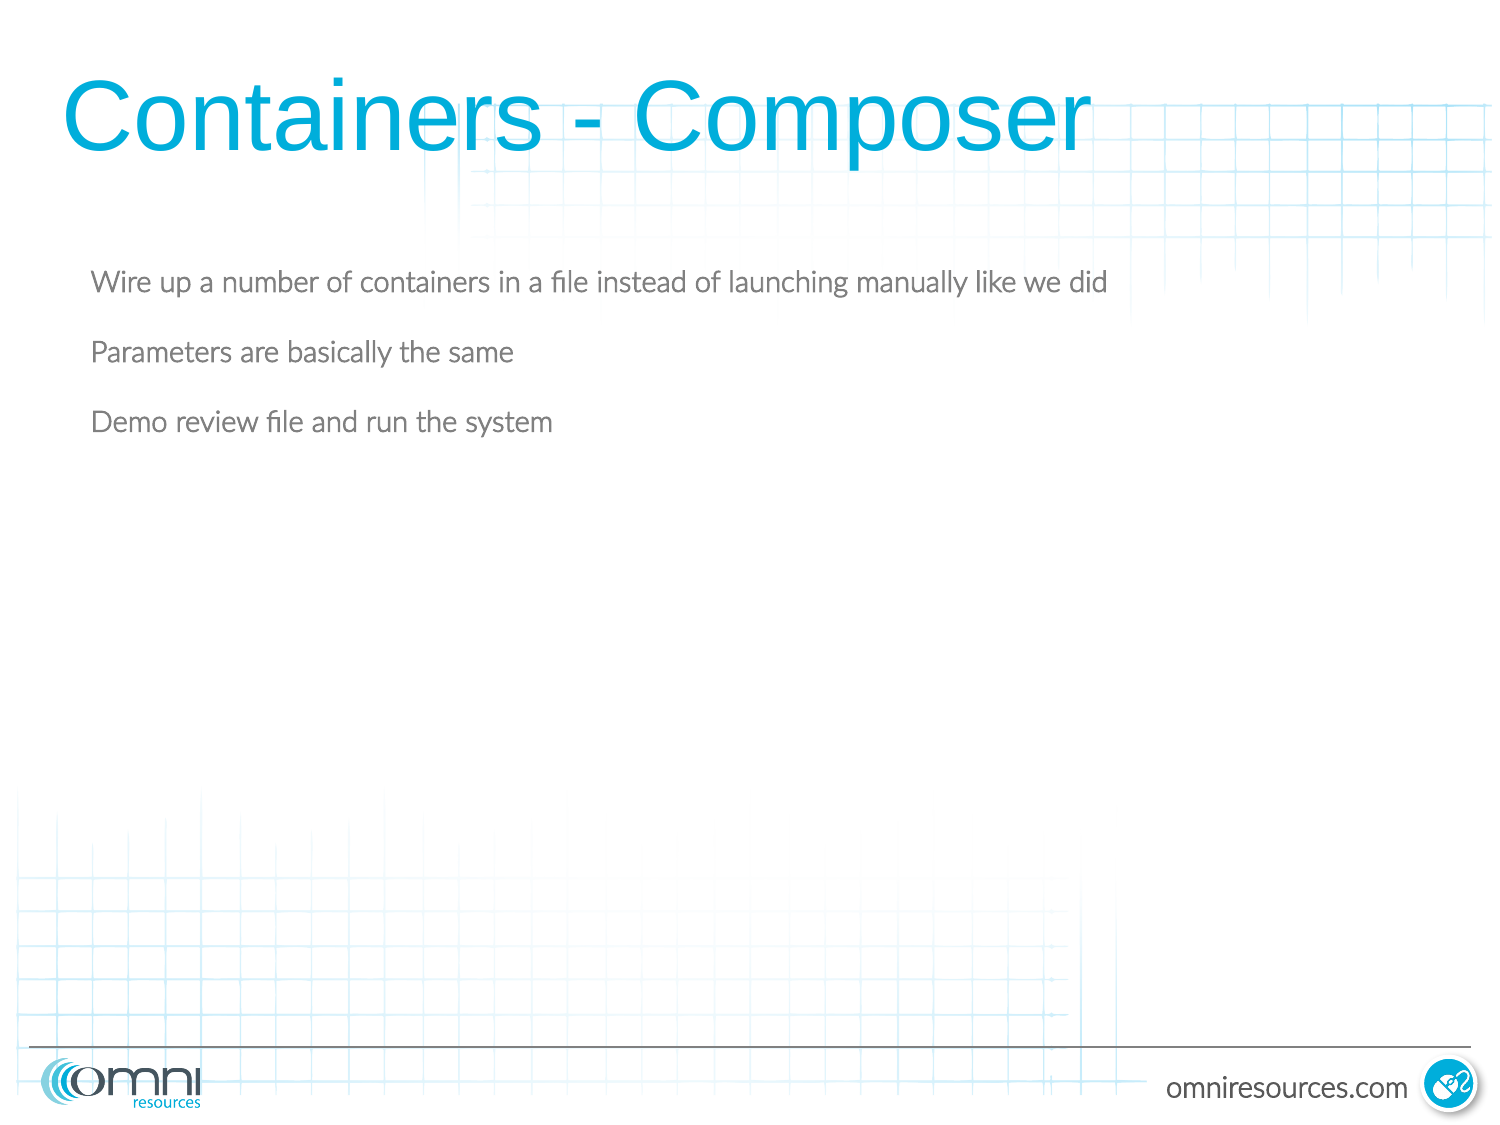

Containers - Composer
Wire up a number of containers in a file instead of launching manually like we did

Parameters are basically the same

Demo review file and run the system